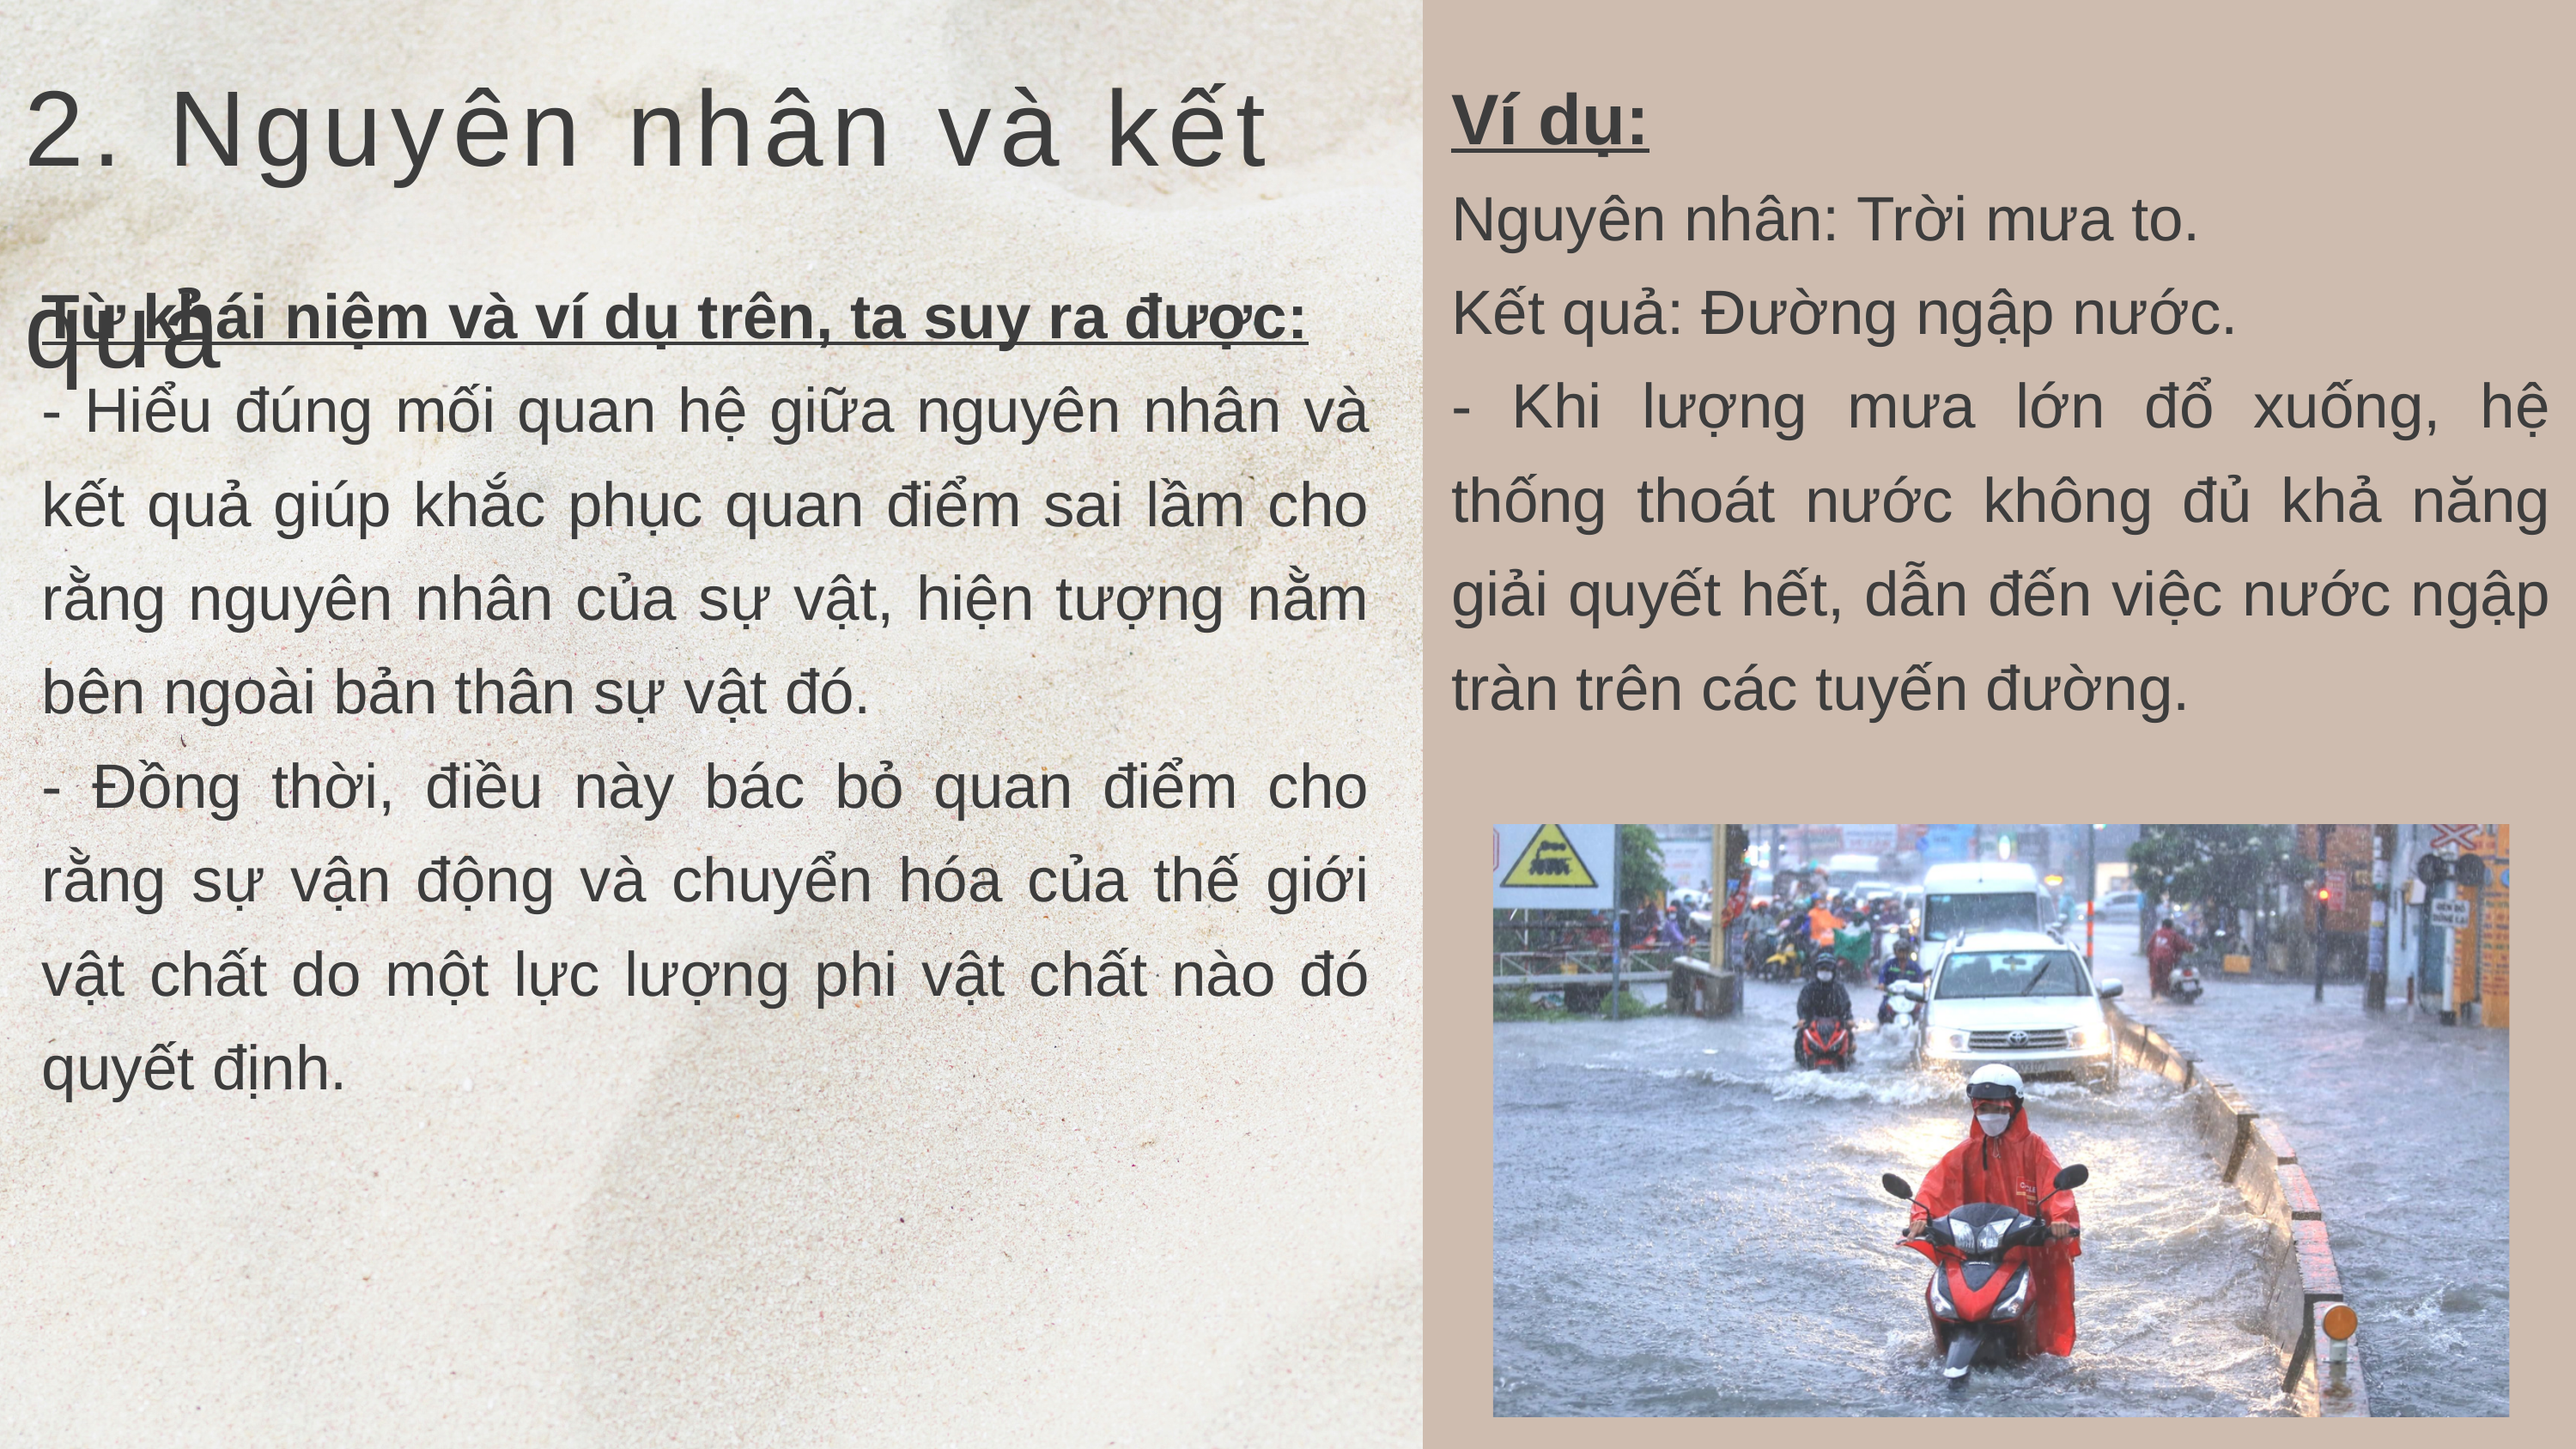

2. Nguyên nhân và kết quả
Ví dụ:
Nguyên nhân: Trời mưa to.
Kết quả: Đường ngập nước.
- Khi lượng mưa lớn đổ xuống, hệ thống thoát nước không đủ khả năng giải quyết hết, dẫn đến việc nước ngập tràn trên các tuyến đường.
Từ khái niệm và ví dụ trên, ta suy ra được:
- Hiểu đúng mối quan hệ giữa nguyên nhân và kết quả giúp khắc phục quan điểm sai lầm cho rằng nguyên nhân của sự vật, hiện tượng nằm bên ngoài bản thân sự vật đó.
- Đồng thời, điều này bác bỏ quan điểm cho rằng sự vận động và chuyển hóa của thế giới vật chất do một lực lượng phi vật chất nào đó quyết định.